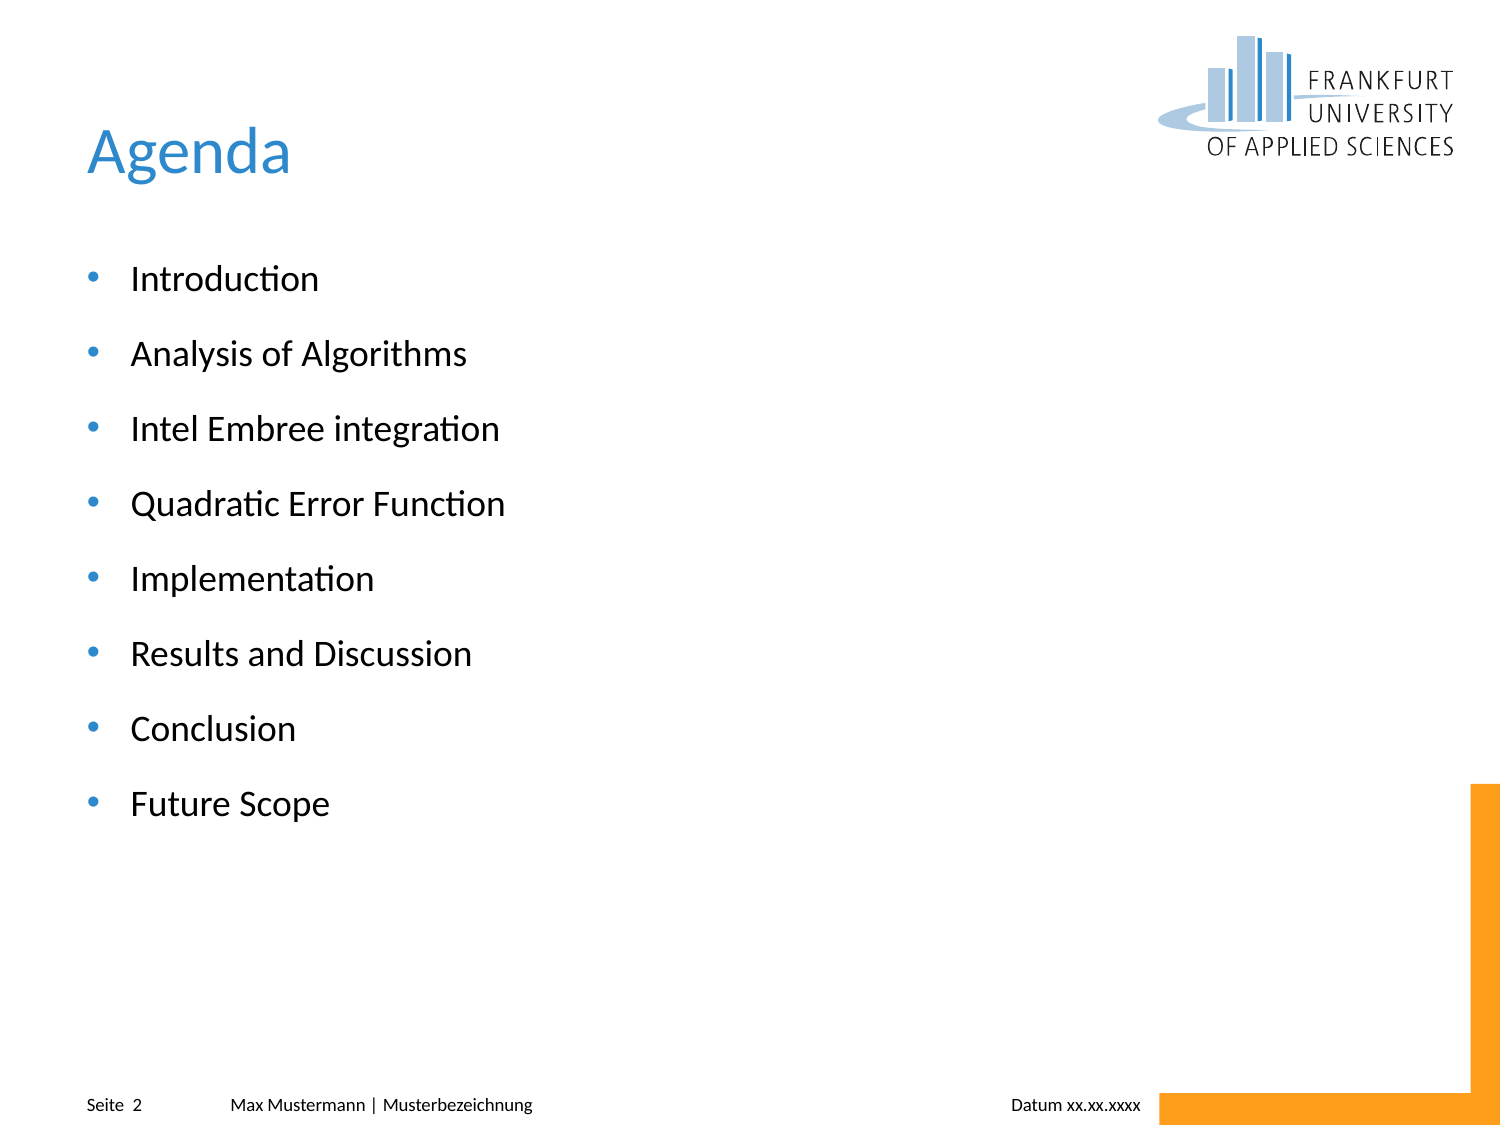

# Agenda
Introduction
Analysis of Algorithms
Intel Embree integration
Quadratic Error Function
Implementation
Results and Discussion
Conclusion
Future Scope
Max Mustermann | Musterbezeichnung
Datum xx.xx.xxxx
Seite  2